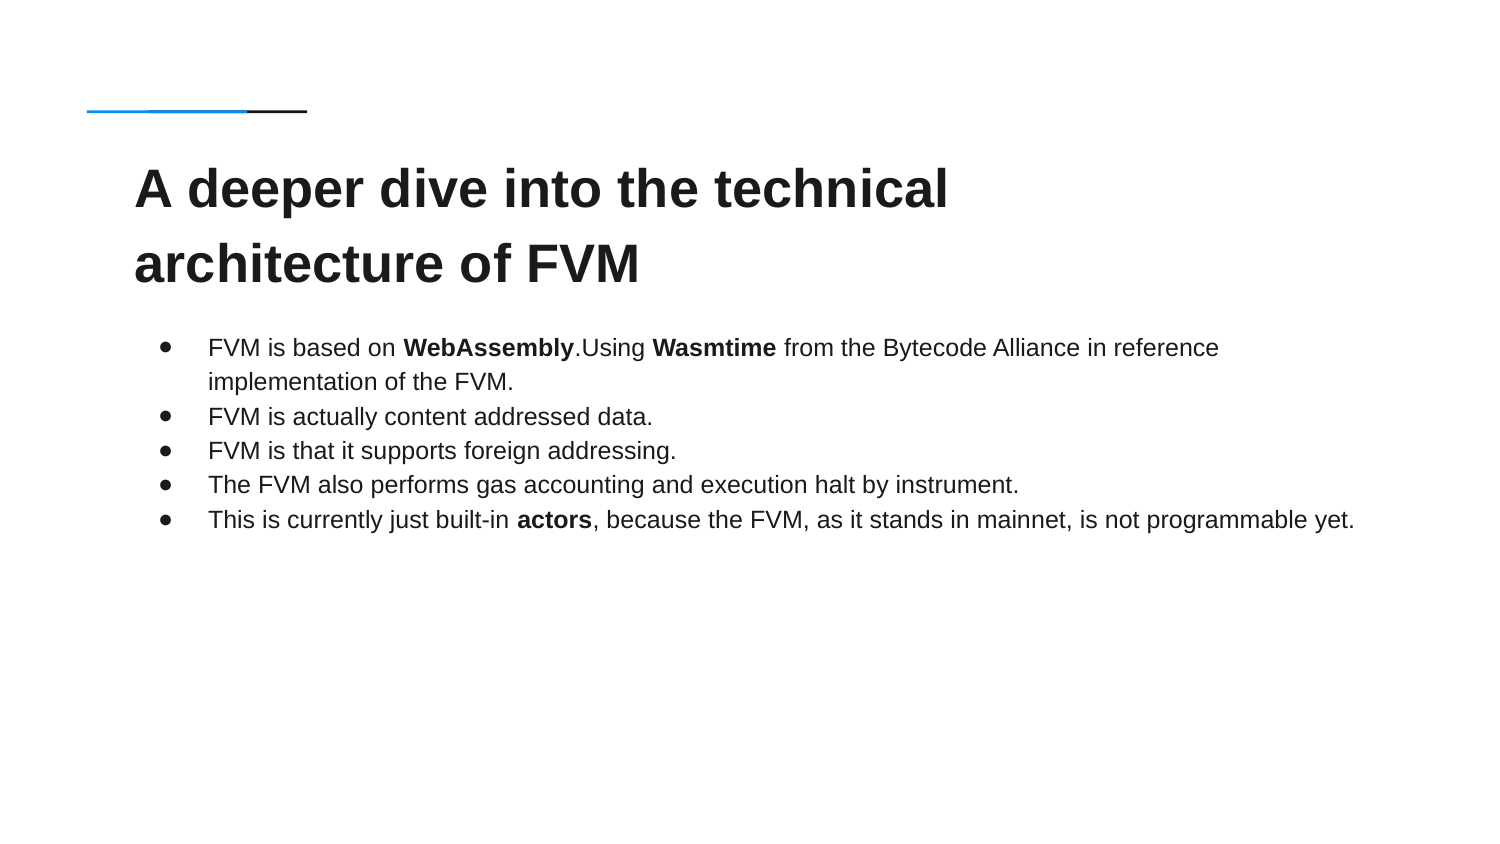

A deeper dive into the technical architecture of FVM
FVM is based on WebAssembly.Using Wasmtime from the Bytecode Alliance in reference implementation of the FVM.
FVM is actually content addressed data.
FVM is that it supports foreign addressing.
The FVM also performs gas accounting and execution halt by instrument.
This is currently just built-in actors, because the FVM, as it stands in mainnet, is not programmable yet.